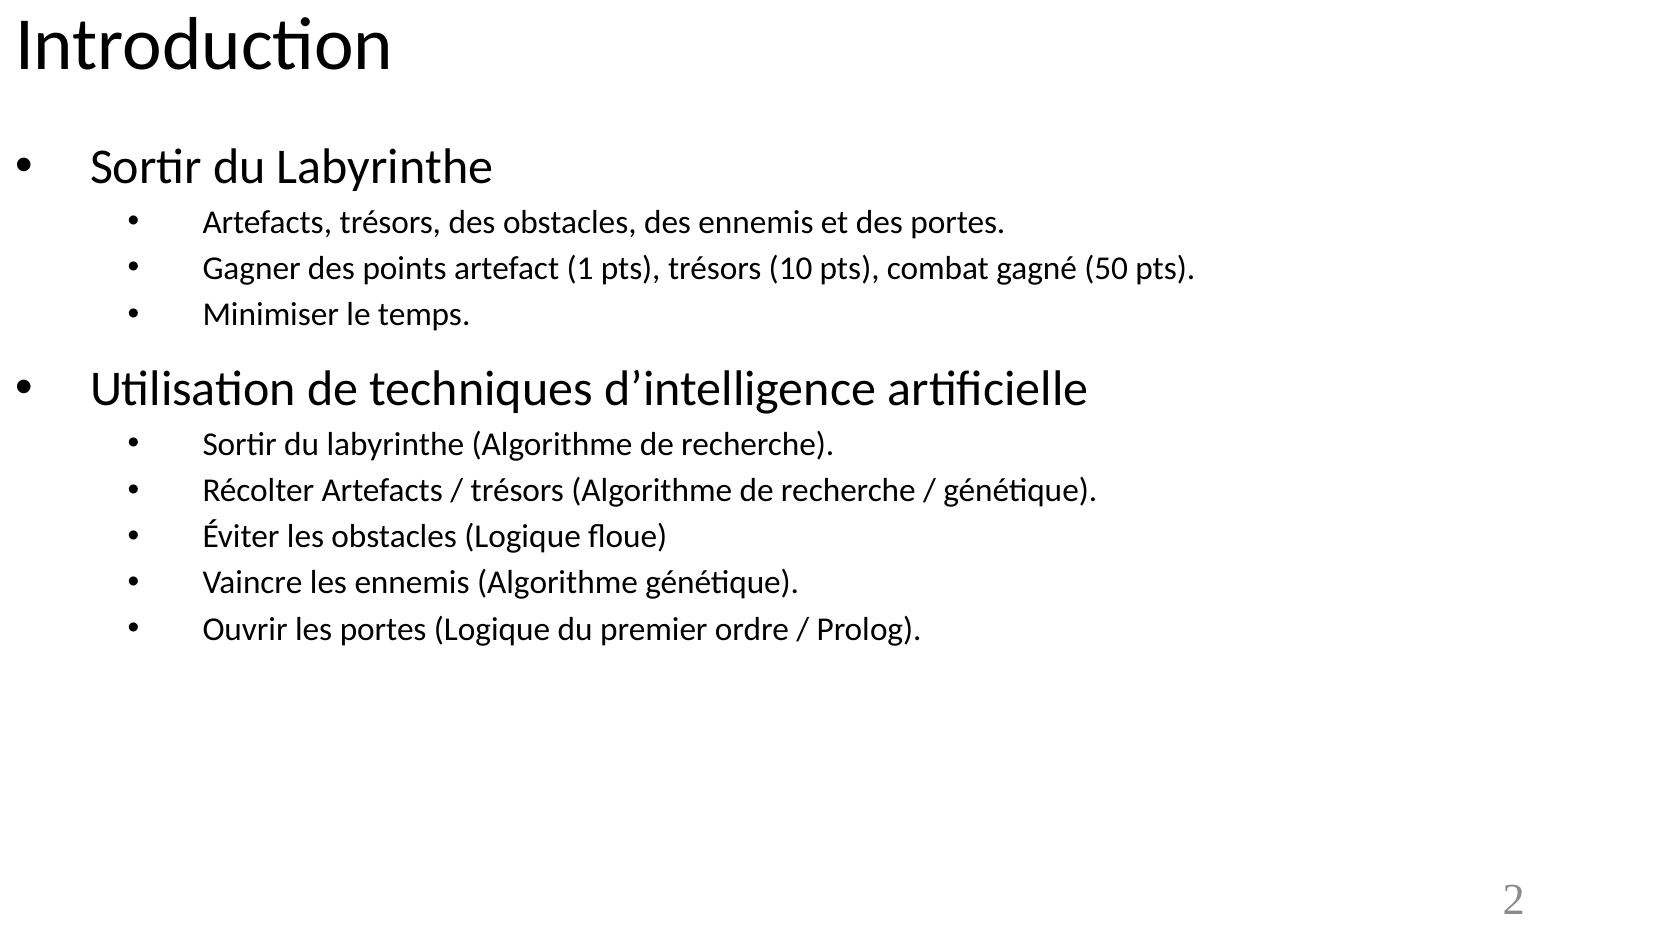

Introduction
Sortir du Labyrinthe
Artefacts, trésors, des obstacles, des ennemis et des portes.
Gagner des points artefact (1 pts), trésors (10 pts), combat gagné (50 pts).
Minimiser le temps.
Utilisation de techniques d’intelligence artificielle
Sortir du labyrinthe (Algorithme de recherche).
Récolter Artefacts / trésors (Algorithme de recherche / génétique).
Éviter les obstacles (Logique floue)
Vaincre les ennemis (Algorithme génétique).
Ouvrir les portes (Logique du premier ordre / Prolog).

2